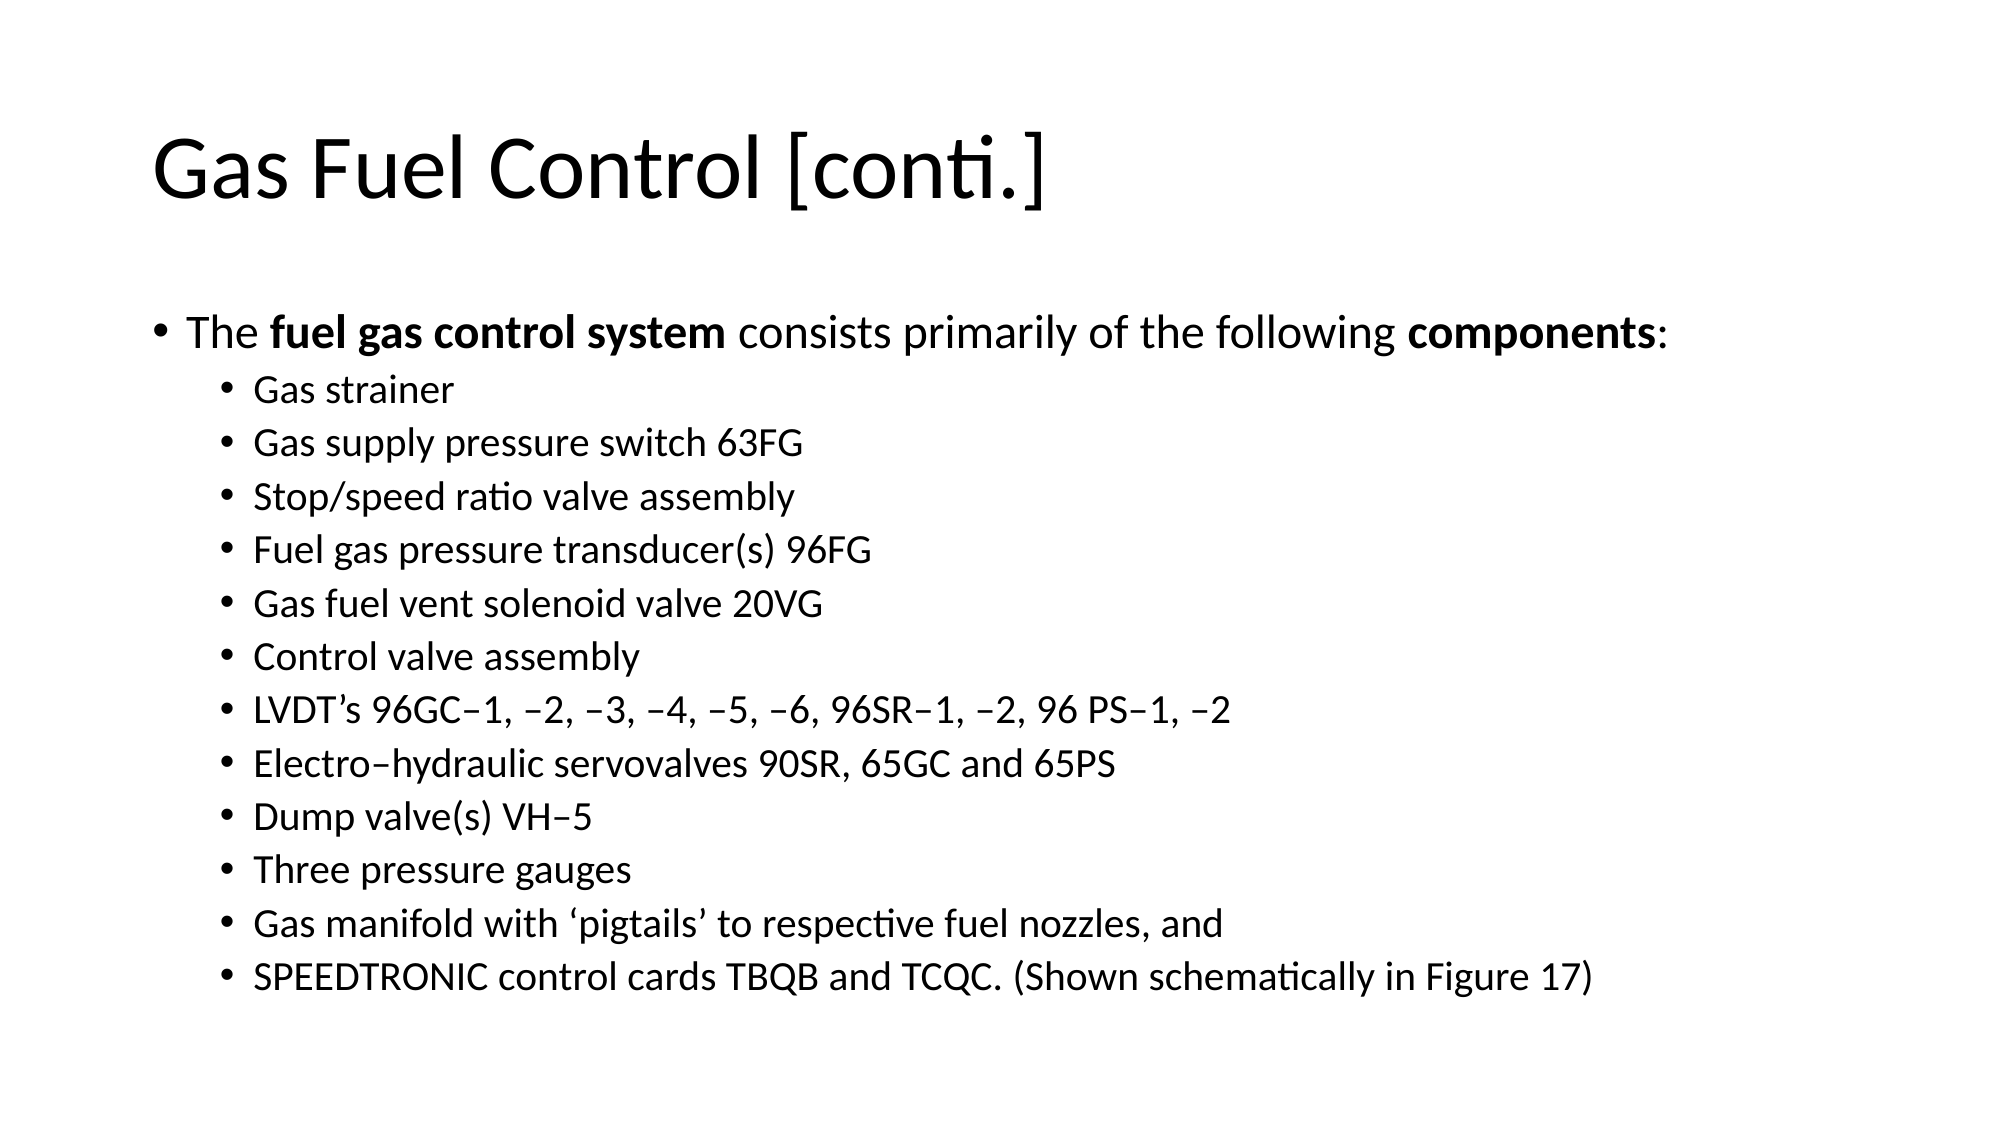

# Gas Fuel Control [conti.]
The fuel gas control system consists primarily of the following components:
Gas strainer
Gas supply pressure switch 63FG
Stop/speed ratio valve assembly
Fuel gas pressure transducer(s) 96FG
Gas fuel vent solenoid valve 20VG
Control valve assembly
LVDT’s 96GC–1, –2, –3, –4, –5, –6, 96SR–1, –2, 96 PS–1, –2
Electro–hydraulic servovalves 90SR, 65GC and 65PS
Dump valve(s) VH–5
Three pressure gauges
Gas manifold with ‘pigtails’ to respective fuel nozzles, and
SPEEDTRONIC control cards TBQB and TCQC. (Shown schematically in Figure 17)